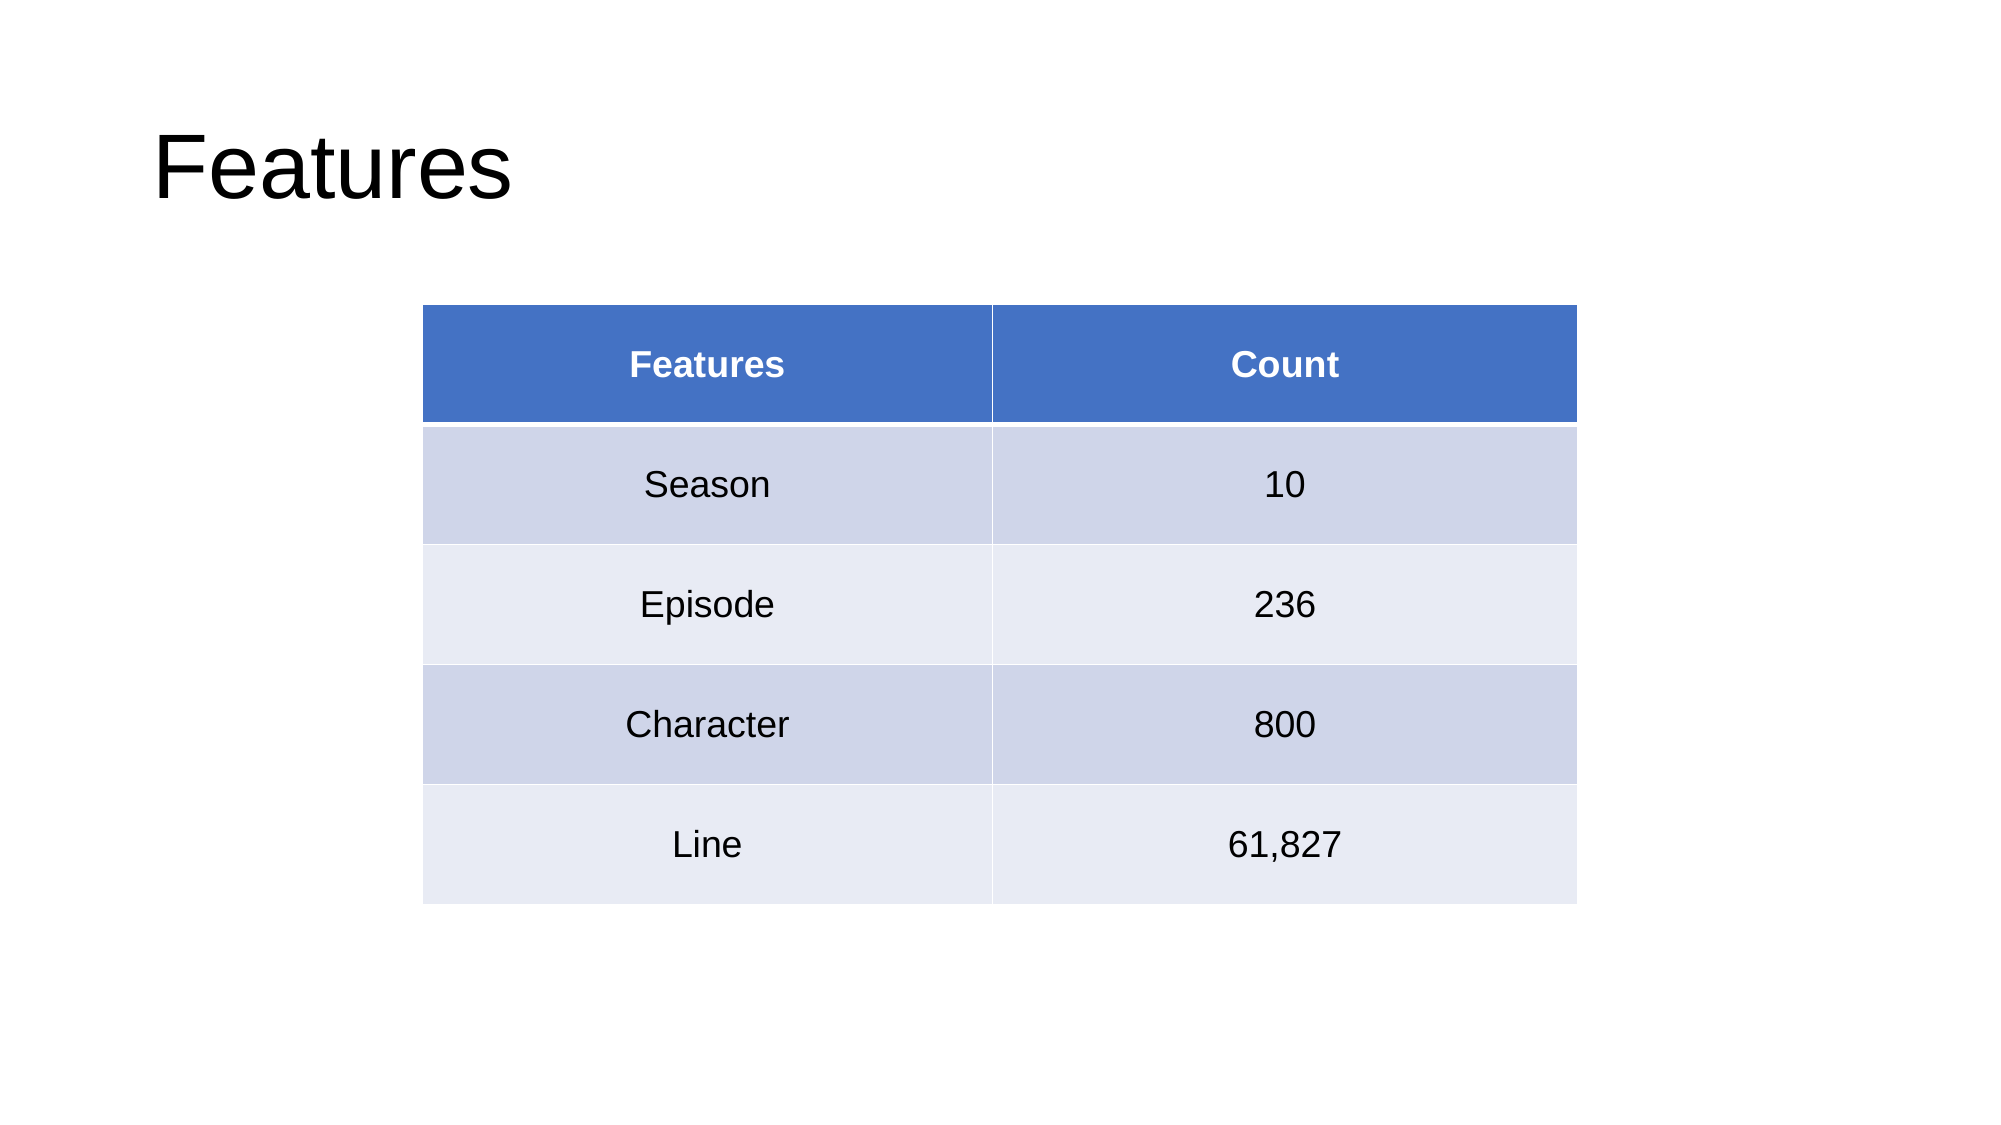

# Features
| Features | Count |
| --- | --- |
| Season | 10 |
| Episode | 236 |
| Character | 800 |
| Line | 61,827 |